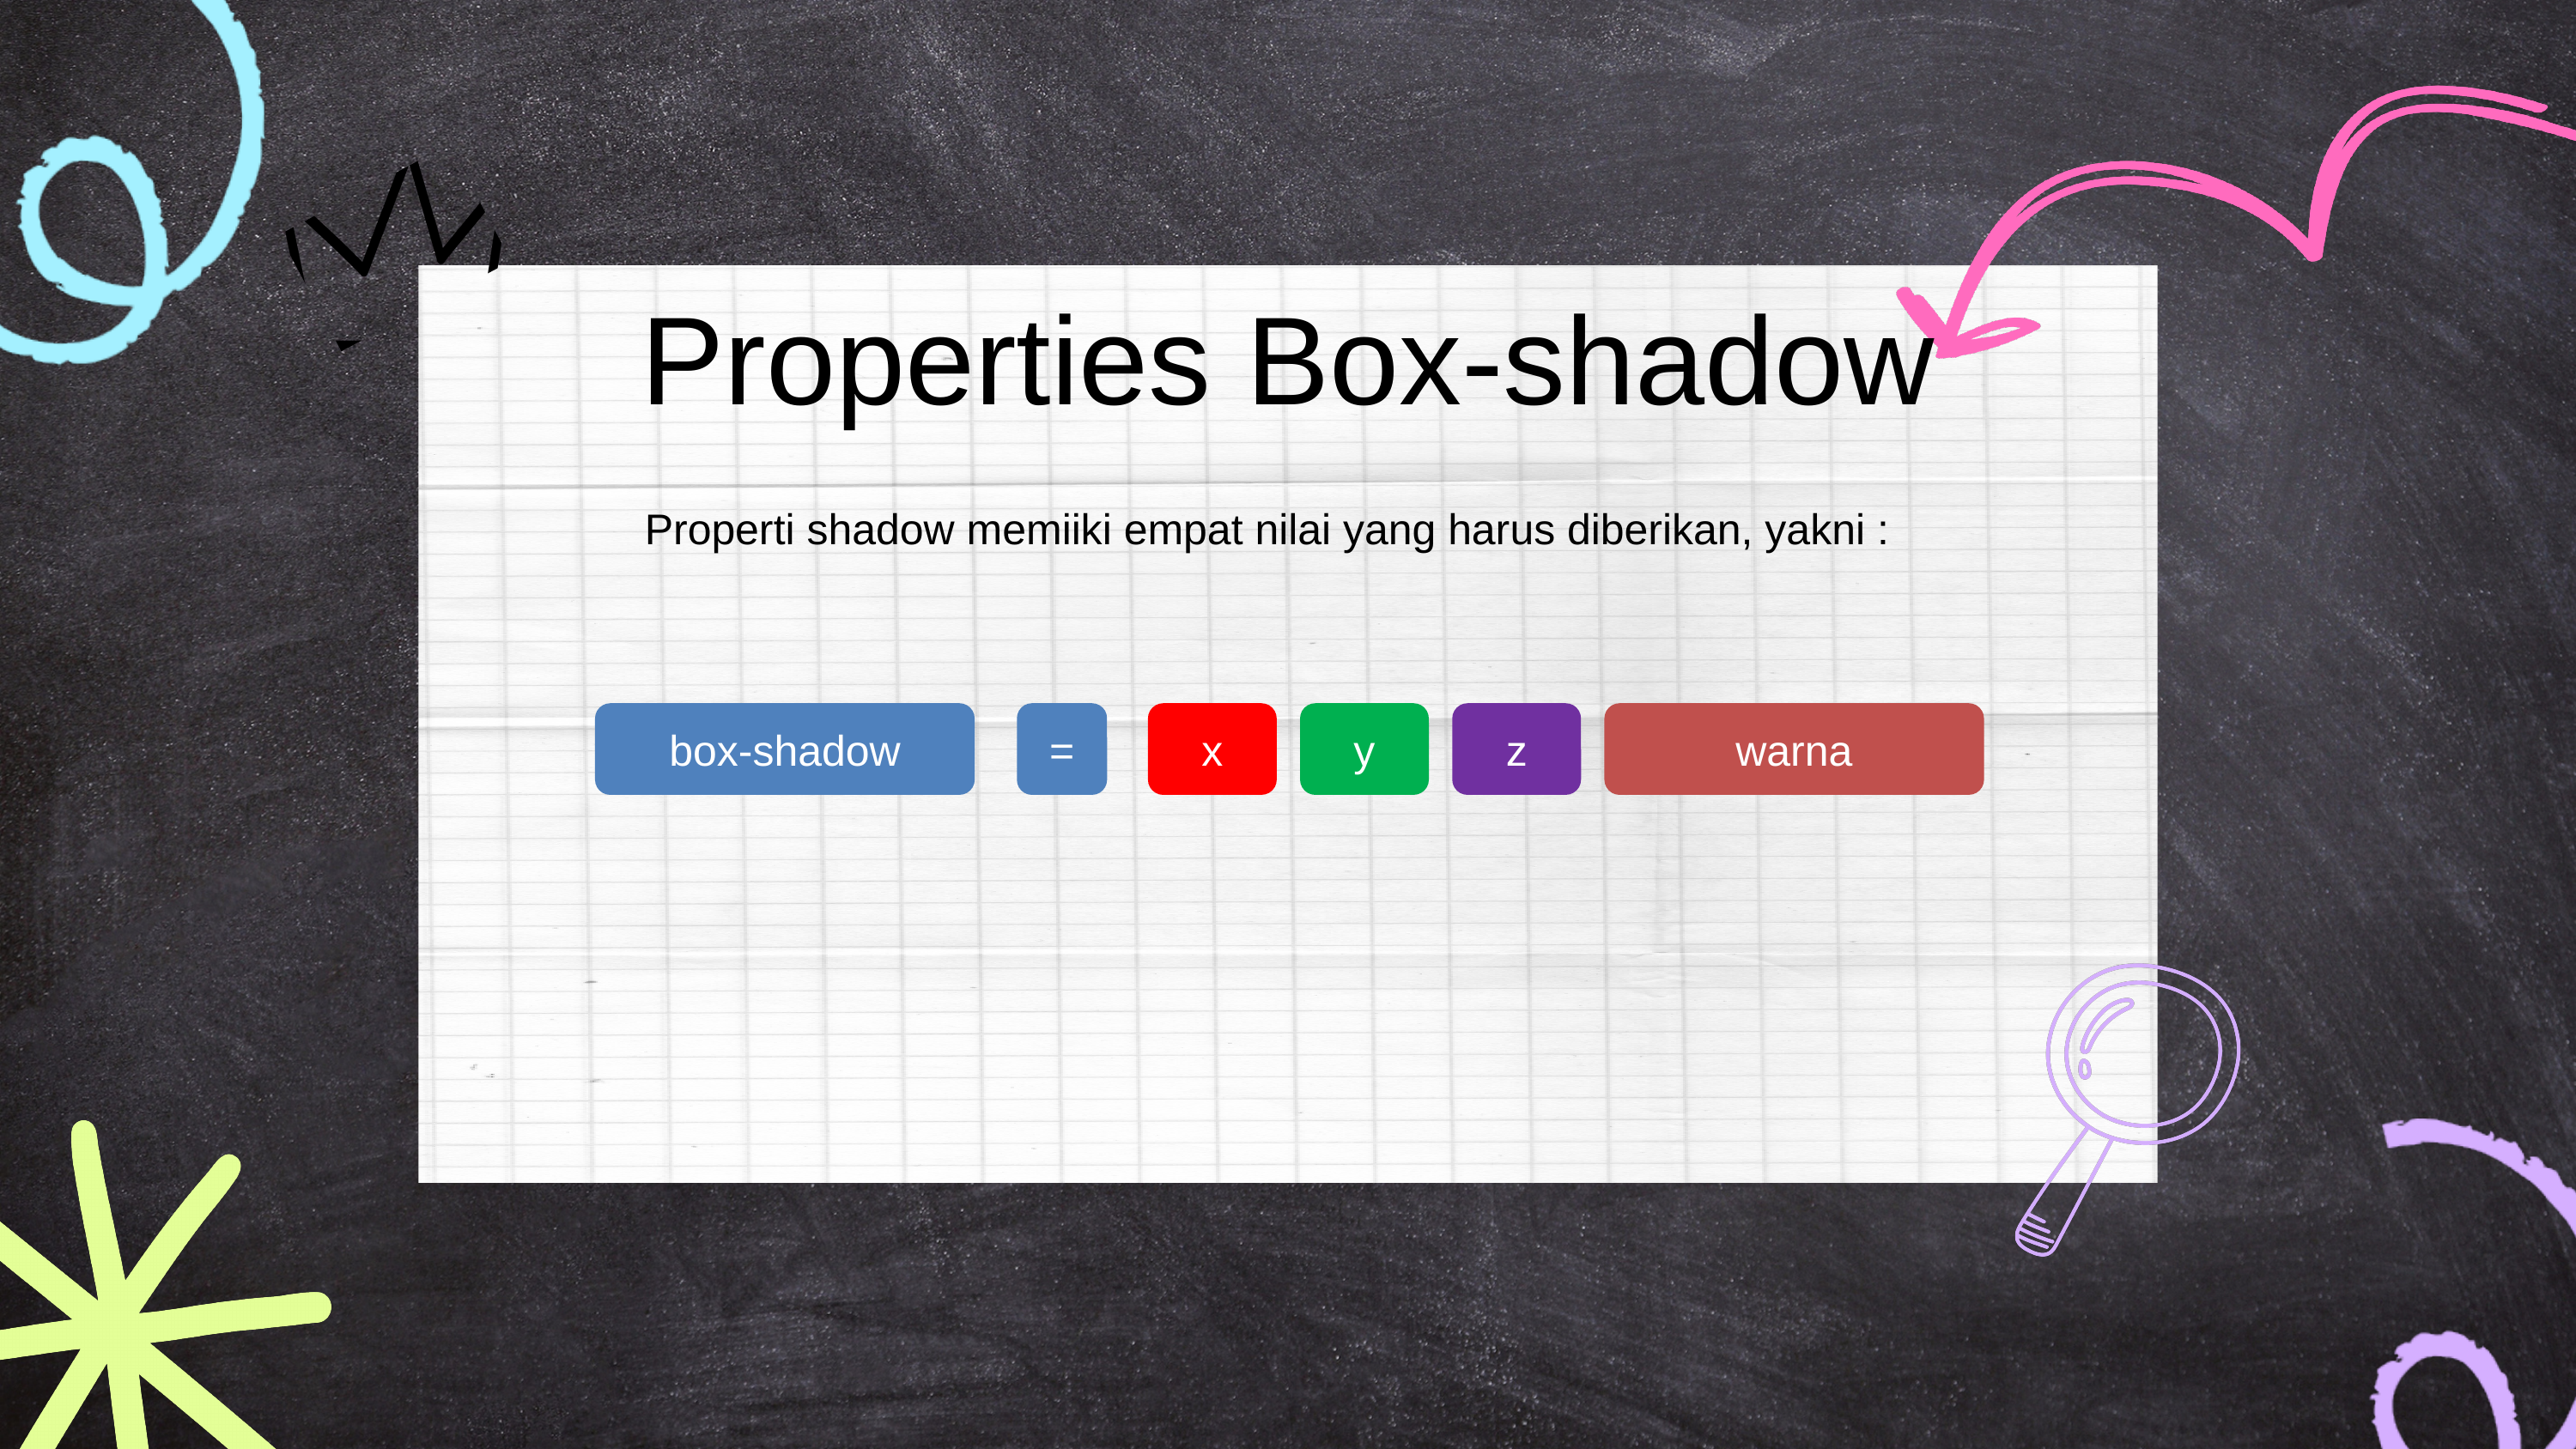

Properties Box-shadow
Properti shadow memiiki empat nilai yang harus diberikan, yakni :
box-shadow
=
x
y
z
warna